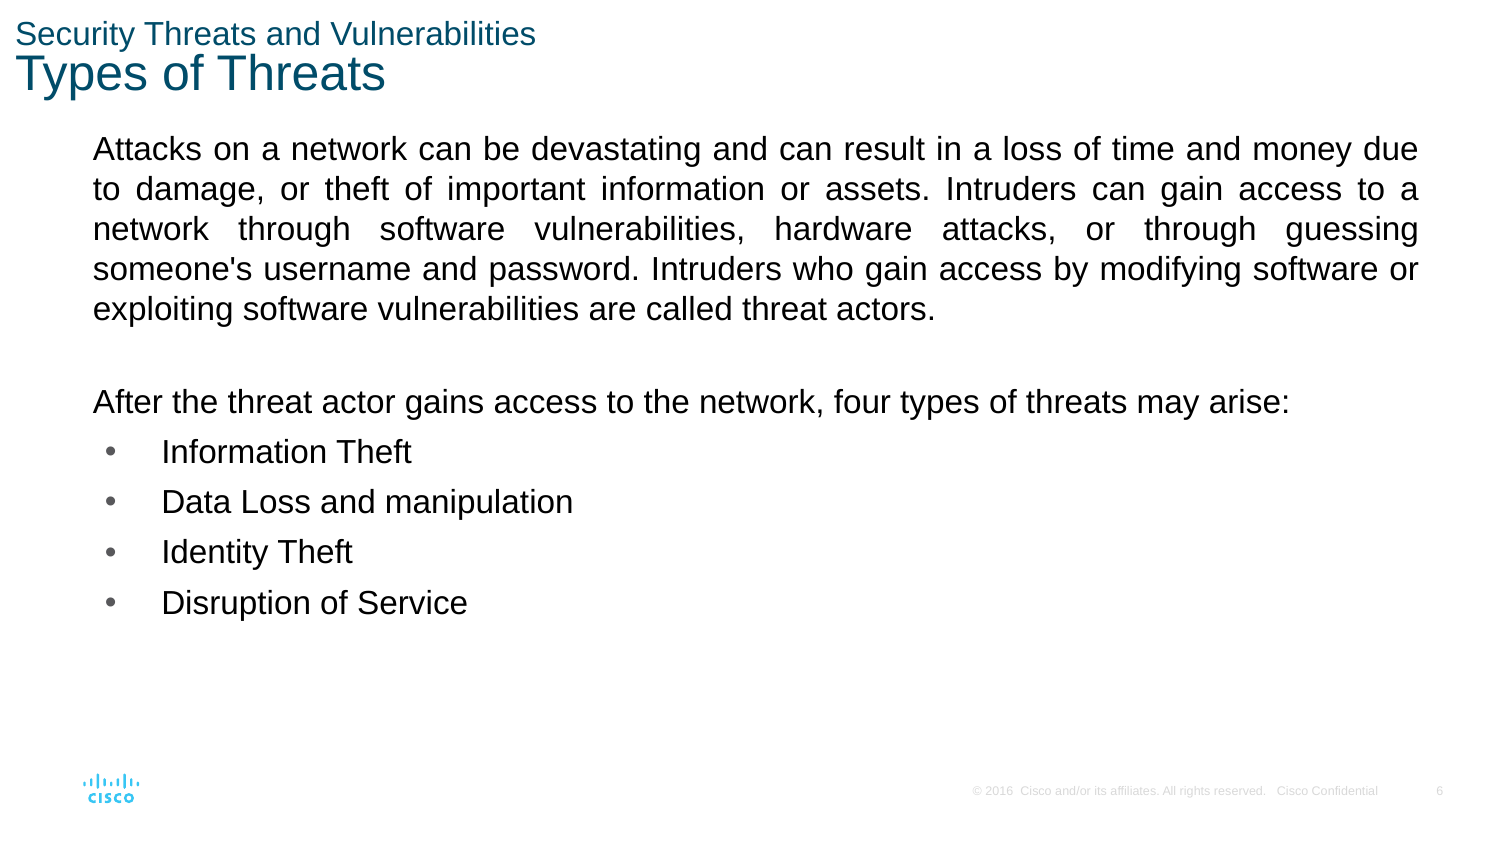

# Security Threats and Vulnerabilities Types of Threats
Attacks on a network can be devastating and can result in a loss of time and money due to damage, or theft of important information or assets. Intruders can gain access to a network through software vulnerabilities, hardware attacks, or through guessing someone's username and password. Intruders who gain access by modifying software or exploiting software vulnerabilities are called threat actors.

After the threat actor gains access to the network, four types of threats may arise:
Information Theft
Data Loss and manipulation
Identity Theft
Disruption of Service